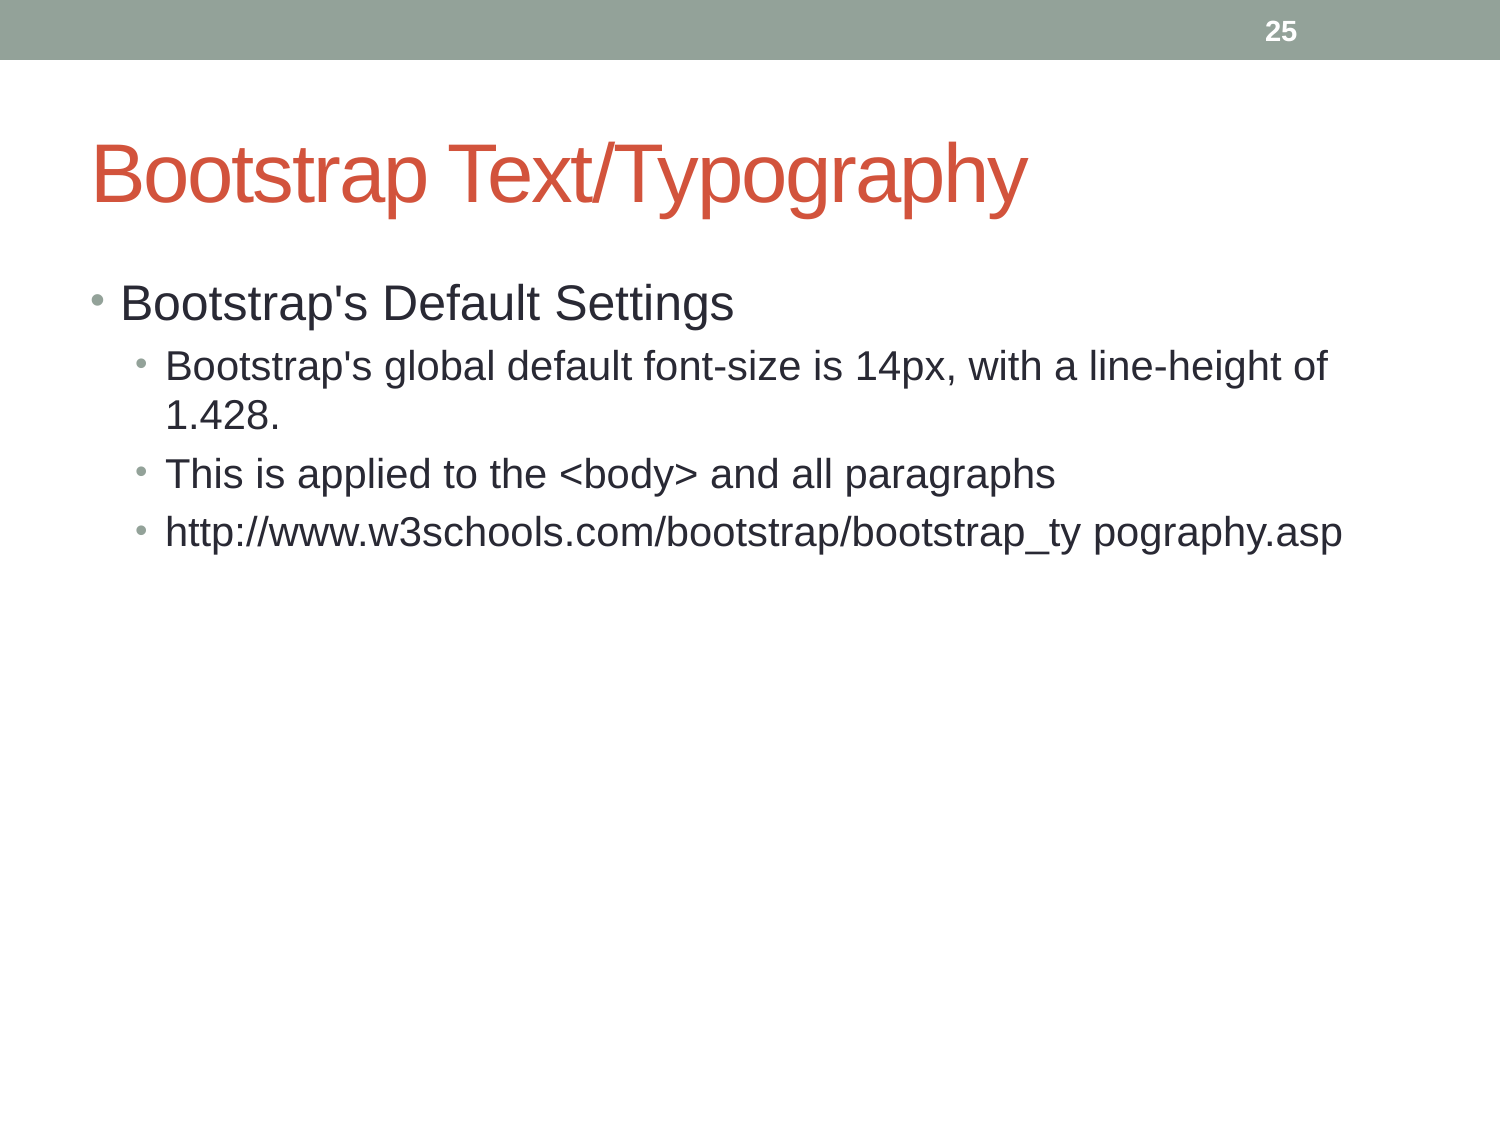

25
# Bootstrap Text/Typography
Bootstrap's Default Settings
Bootstrap's global default font-size is 14px, with a line-height of 1.428.
This is applied to the <body> and all paragraphs
http://www.w3schools.com/bootstrap/bootstrap_ty pography.asp